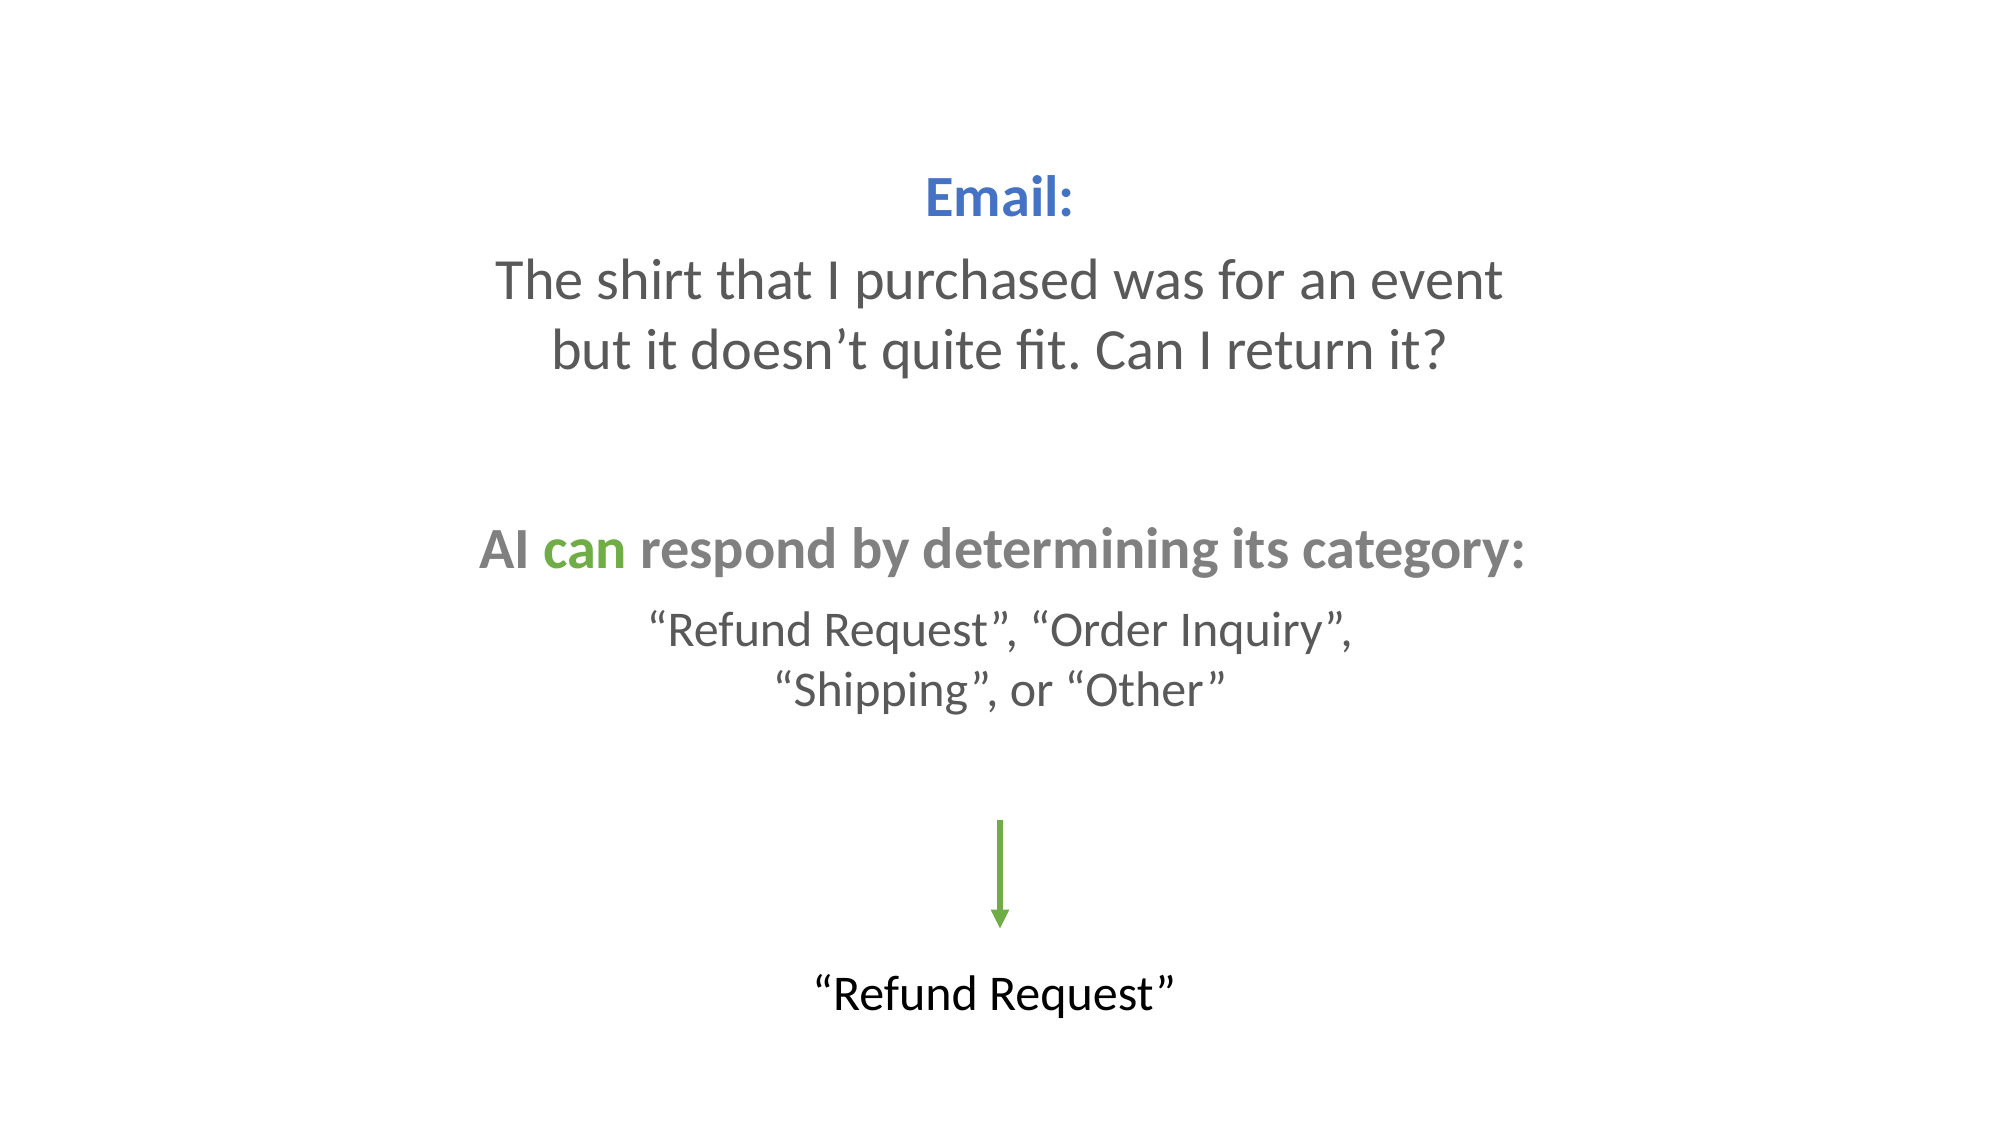

Email:
The shirt that I purchased was for an event but it doesn’t quite fit. Can I return it?
AI can respond by determining its category:
“Refund Request”, “Order Inquiry”, “Shipping”, or “Other”
“Refund Request”